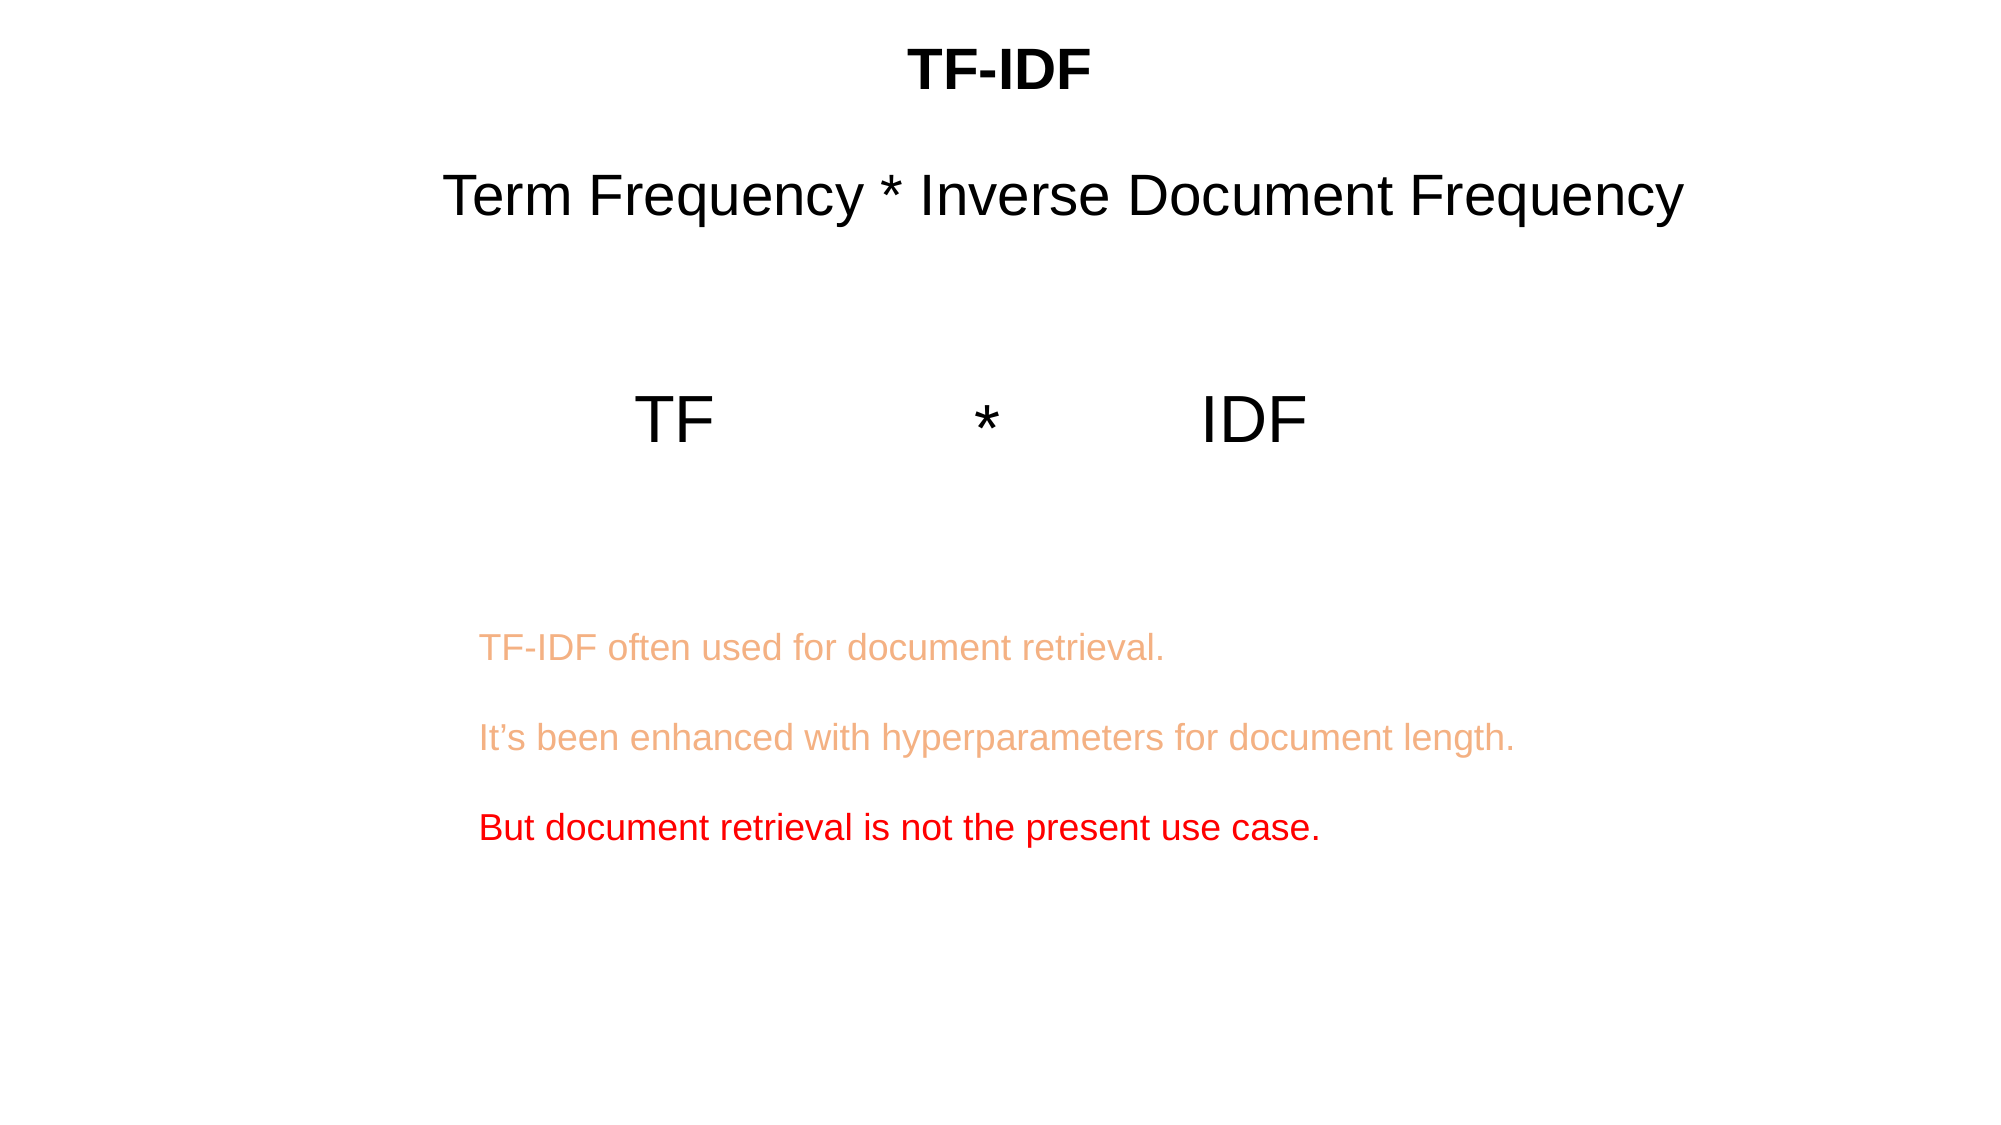

TF-IDF
Term Frequency * Inverse Document Frequency
TF
IDF
*
TF-IDF often used for document retrieval.

It’s been enhanced with hyperparameters for document length.

But document retrieval is not the present use case.